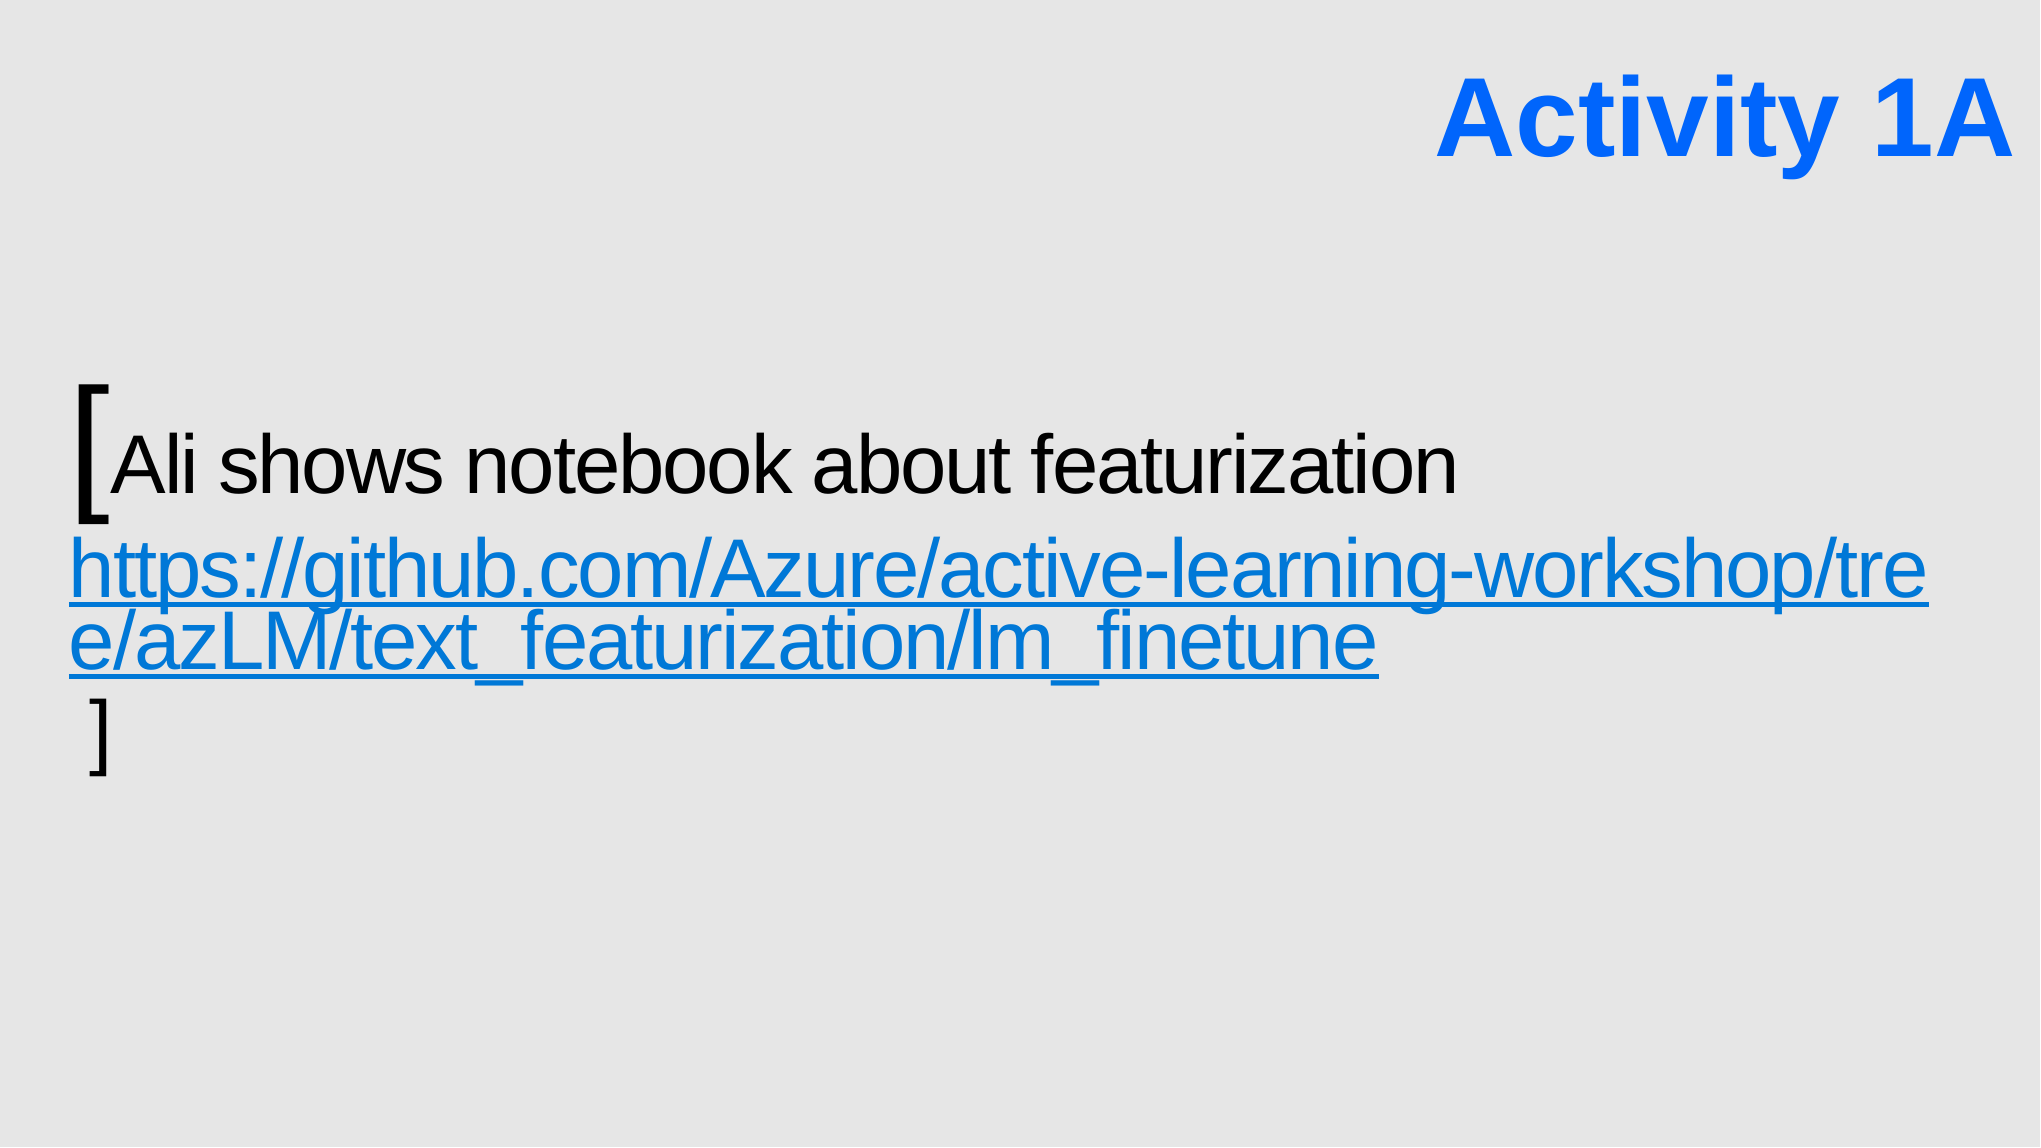

Activity 1A
# [Ali shows notebook about featurization https://github.com/Azure/active-learning-workshop/tree/azLM/text_featurization/lm_finetune ]